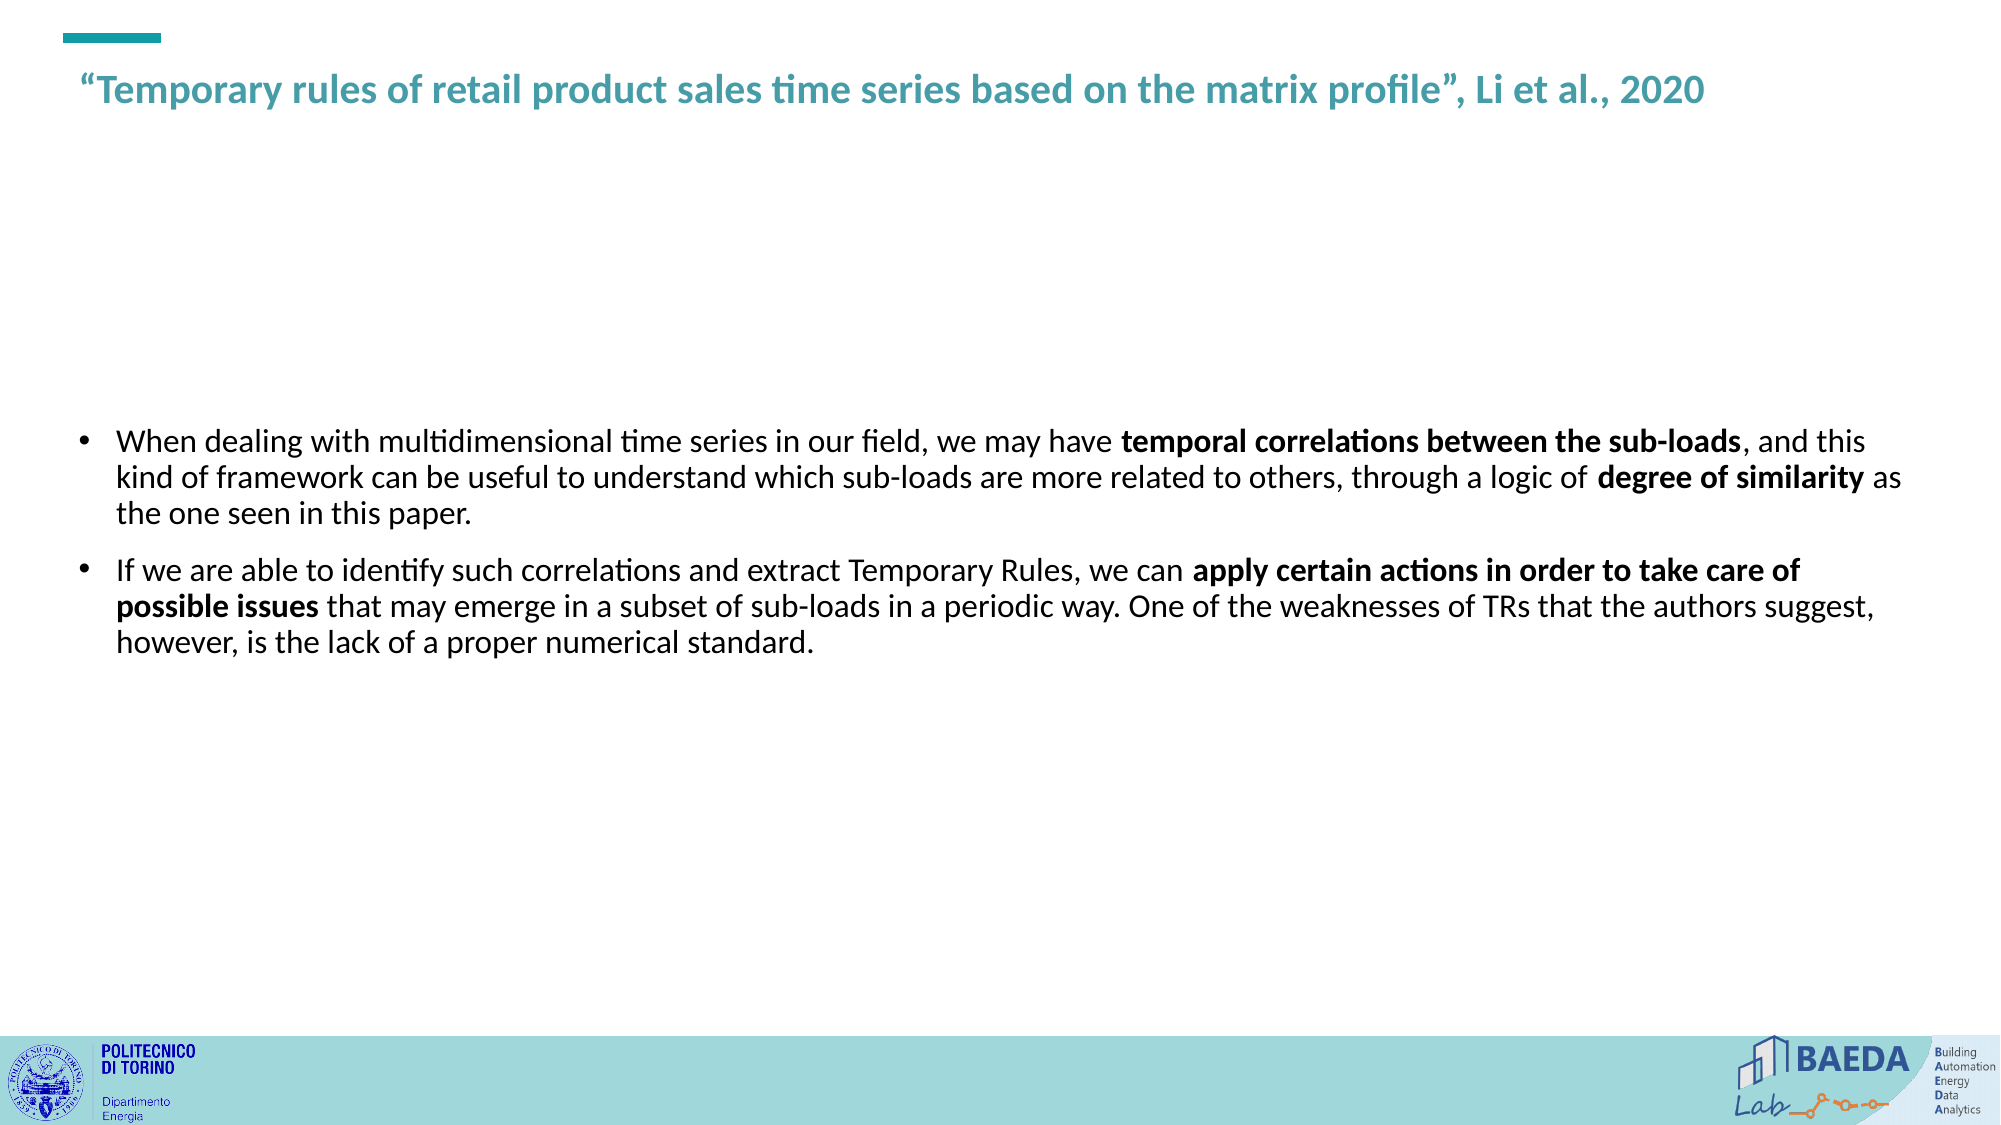

# “Temporary rules of retail product sales time series based on the matrix profile”, Li et al., 2020
When dealing with multidimensional time series in our field, we may have temporal correlations between the sub-loads, and this kind of framework can be useful to understand which sub-loads are more related to others, through a logic of degree of similarity as the one seen in this paper.
If we are able to identify such correlations and extract Temporary Rules, we can apply certain actions in order to take care of possible issues that may emerge in a subset of sub-loads in a periodic way. One of the weaknesses of TRs that the authors suggest, however, is the lack of a proper numerical standard.